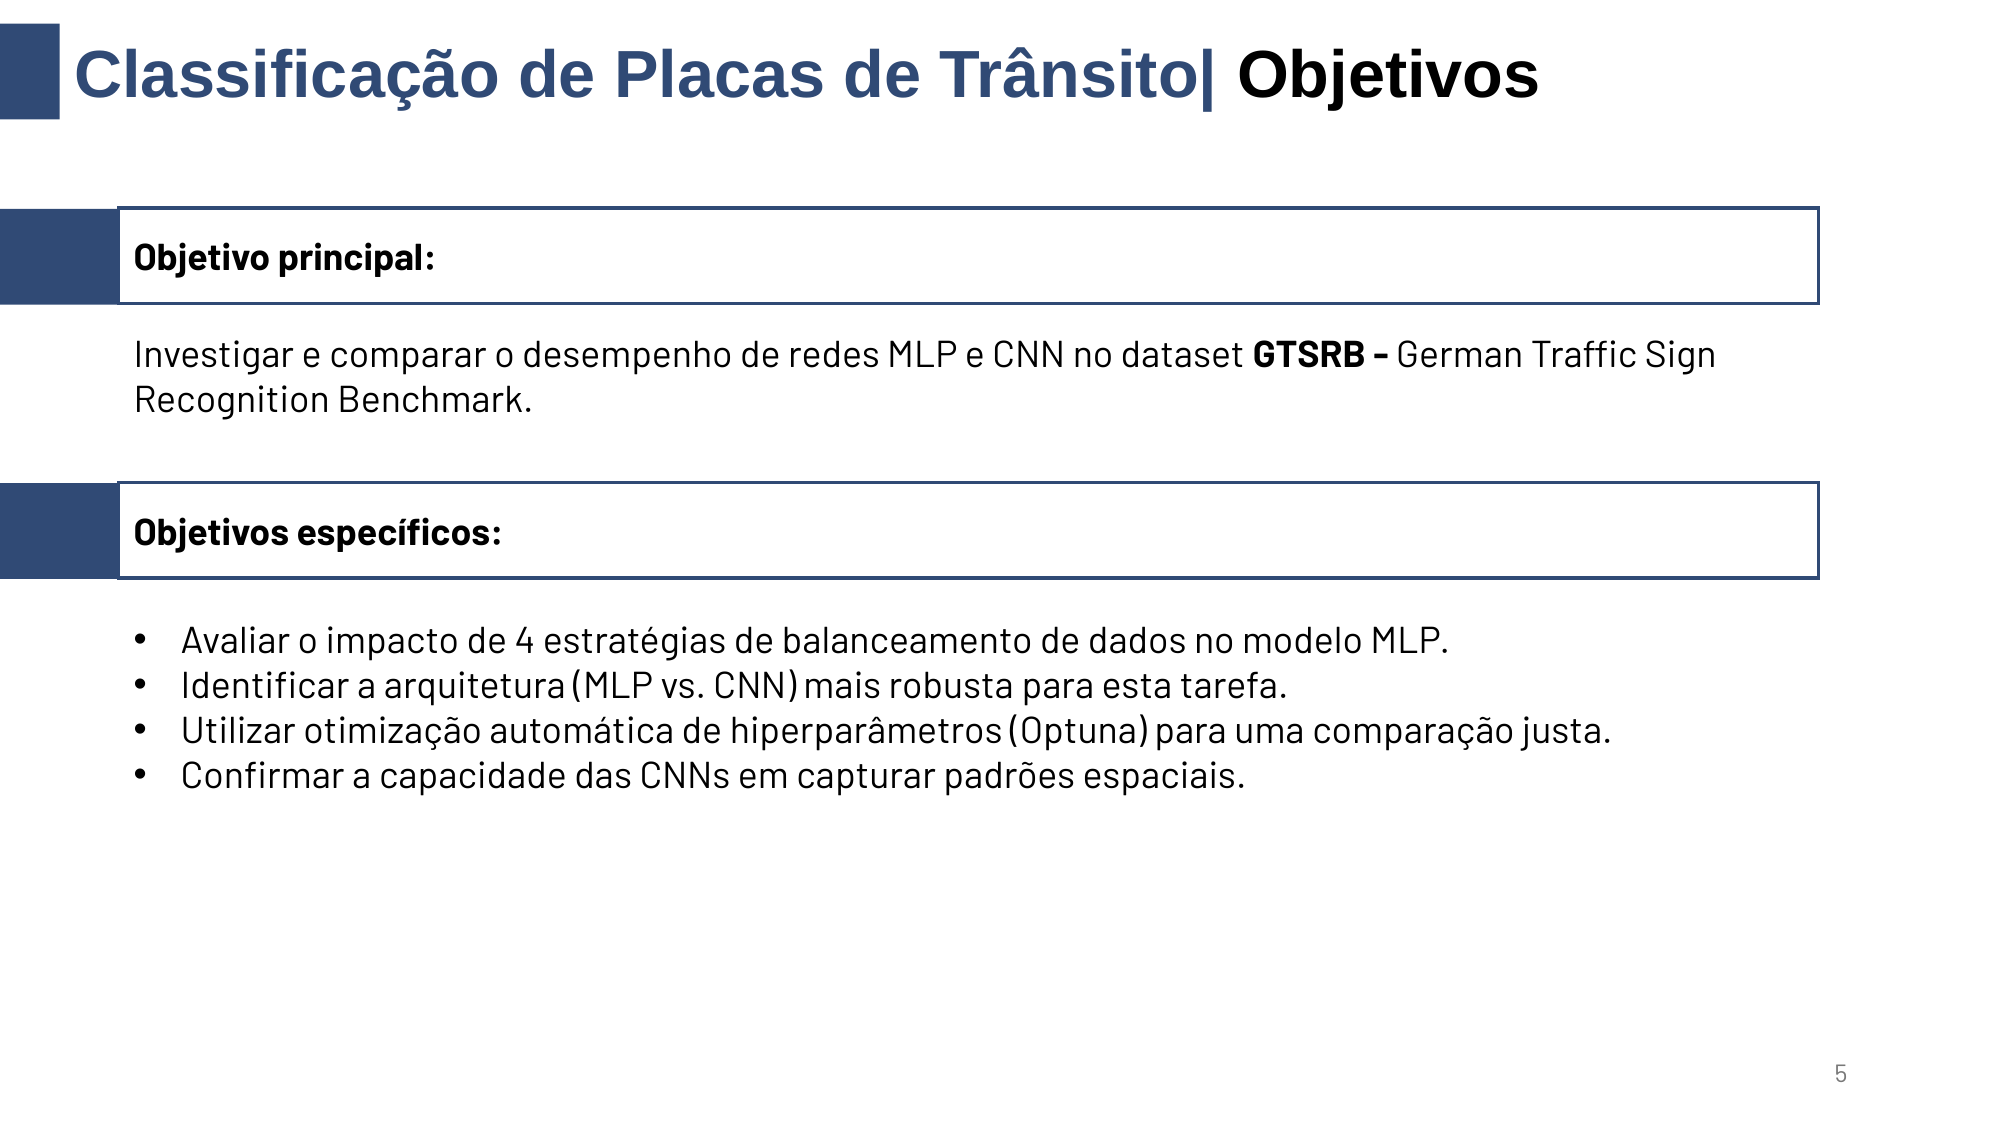

5

Classificação de Placas de Trânsito| Objetivos
Objetivo principal:

Investigar e comparar o desempenho de redes MLP e CNN no dataset GTSRB - German Traffic Sign Recognition Benchmark.
Objetivos específicos:

Avaliar o impacto de 4 estratégias de balanceamento de dados no modelo MLP.
Identificar a arquitetura (MLP vs. CNN) mais robusta para esta tarefa.
Utilizar otimização automática de hiperparâmetros (Optuna) para uma comparação justa.
Confirmar a capacidade das CNNs em capturar padrões espaciais.